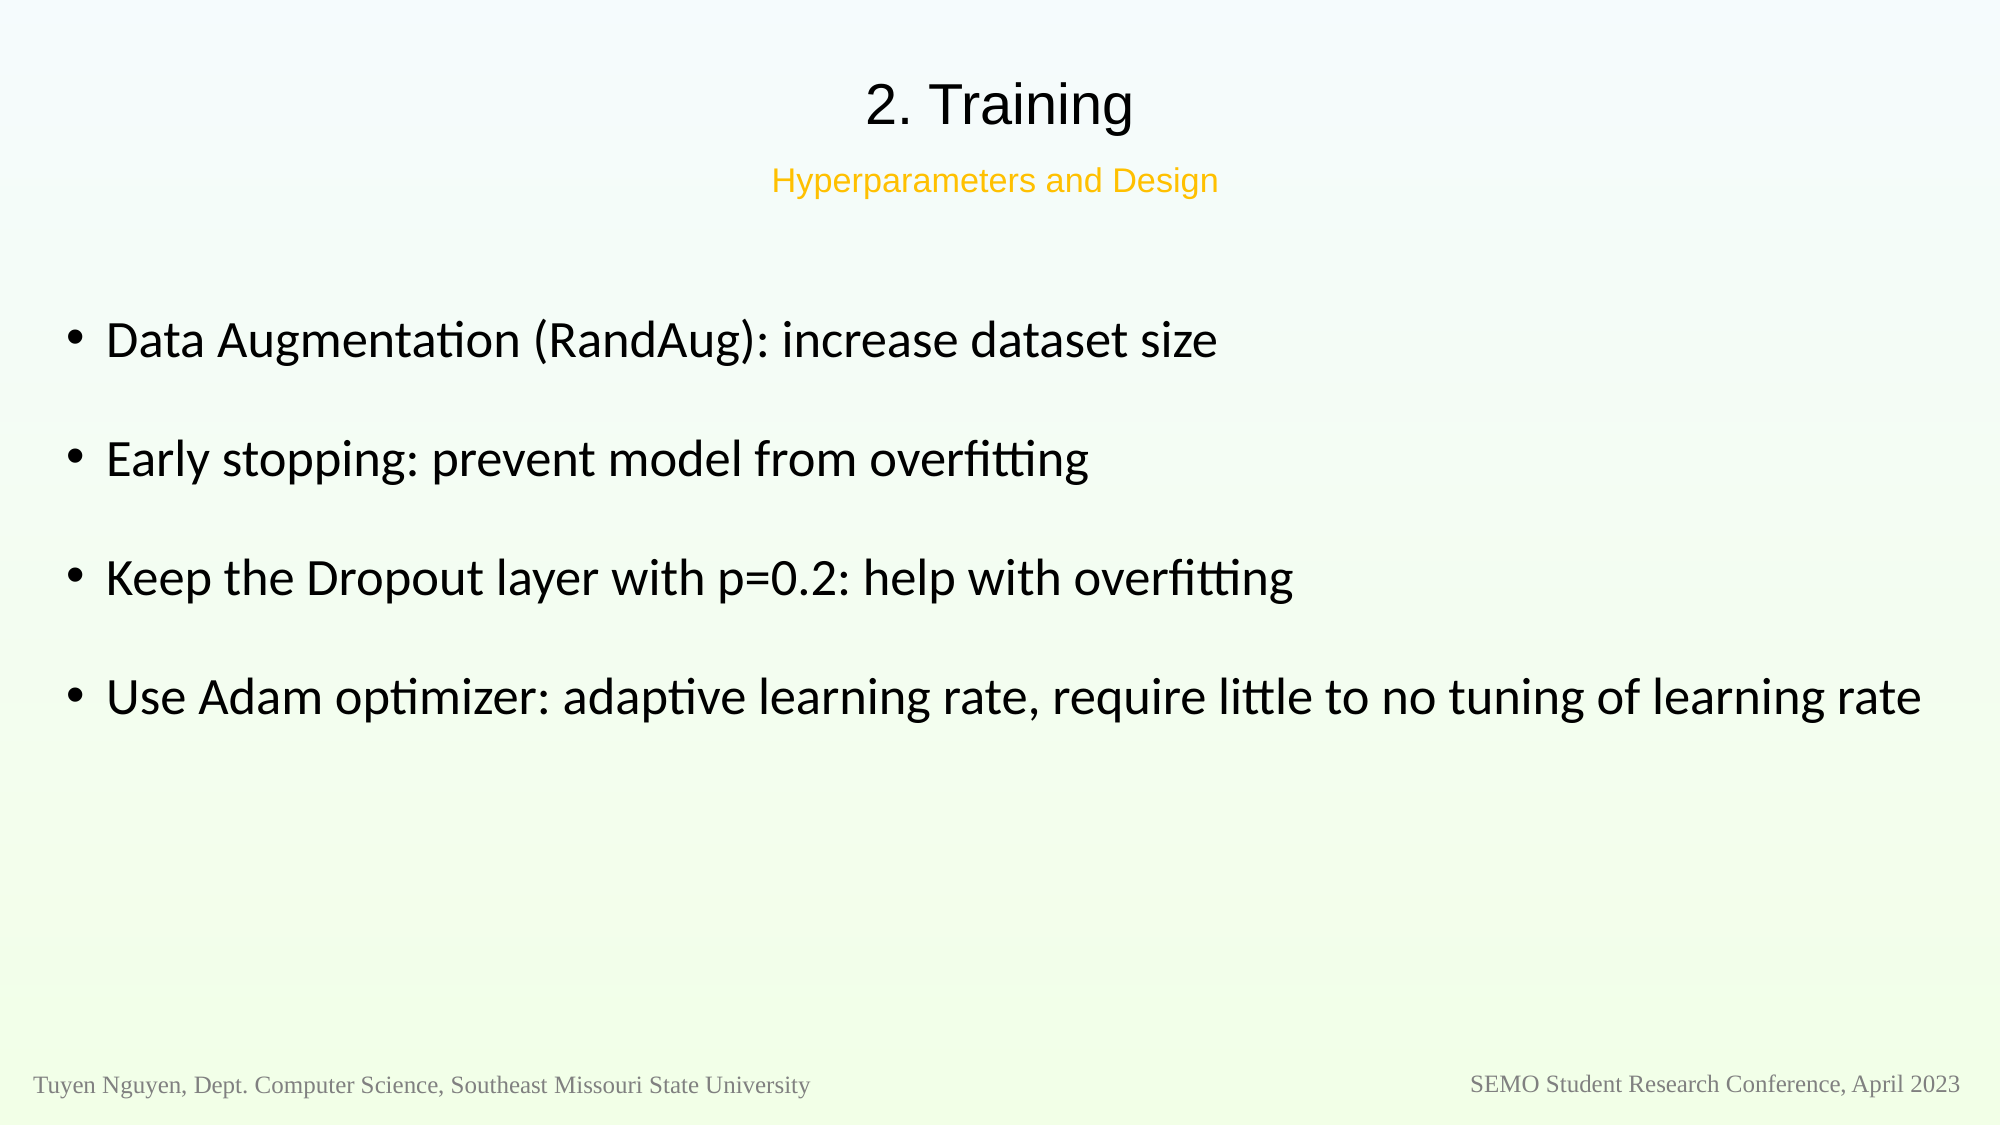

# 2. Training Hyperparameters and Design
Data Augmentation (RandAug): increase dataset size
Early stopping: prevent model from overfitting
Keep the Dropout layer with p=0.2: help with overfitting
Use Adam optimizer: adaptive learning rate, require little to no tuning of learning rate

SEMO Student Research Conference, April 2023
Tuyen Nguyen, Dept. Computer Science, Southeast Missouri State University